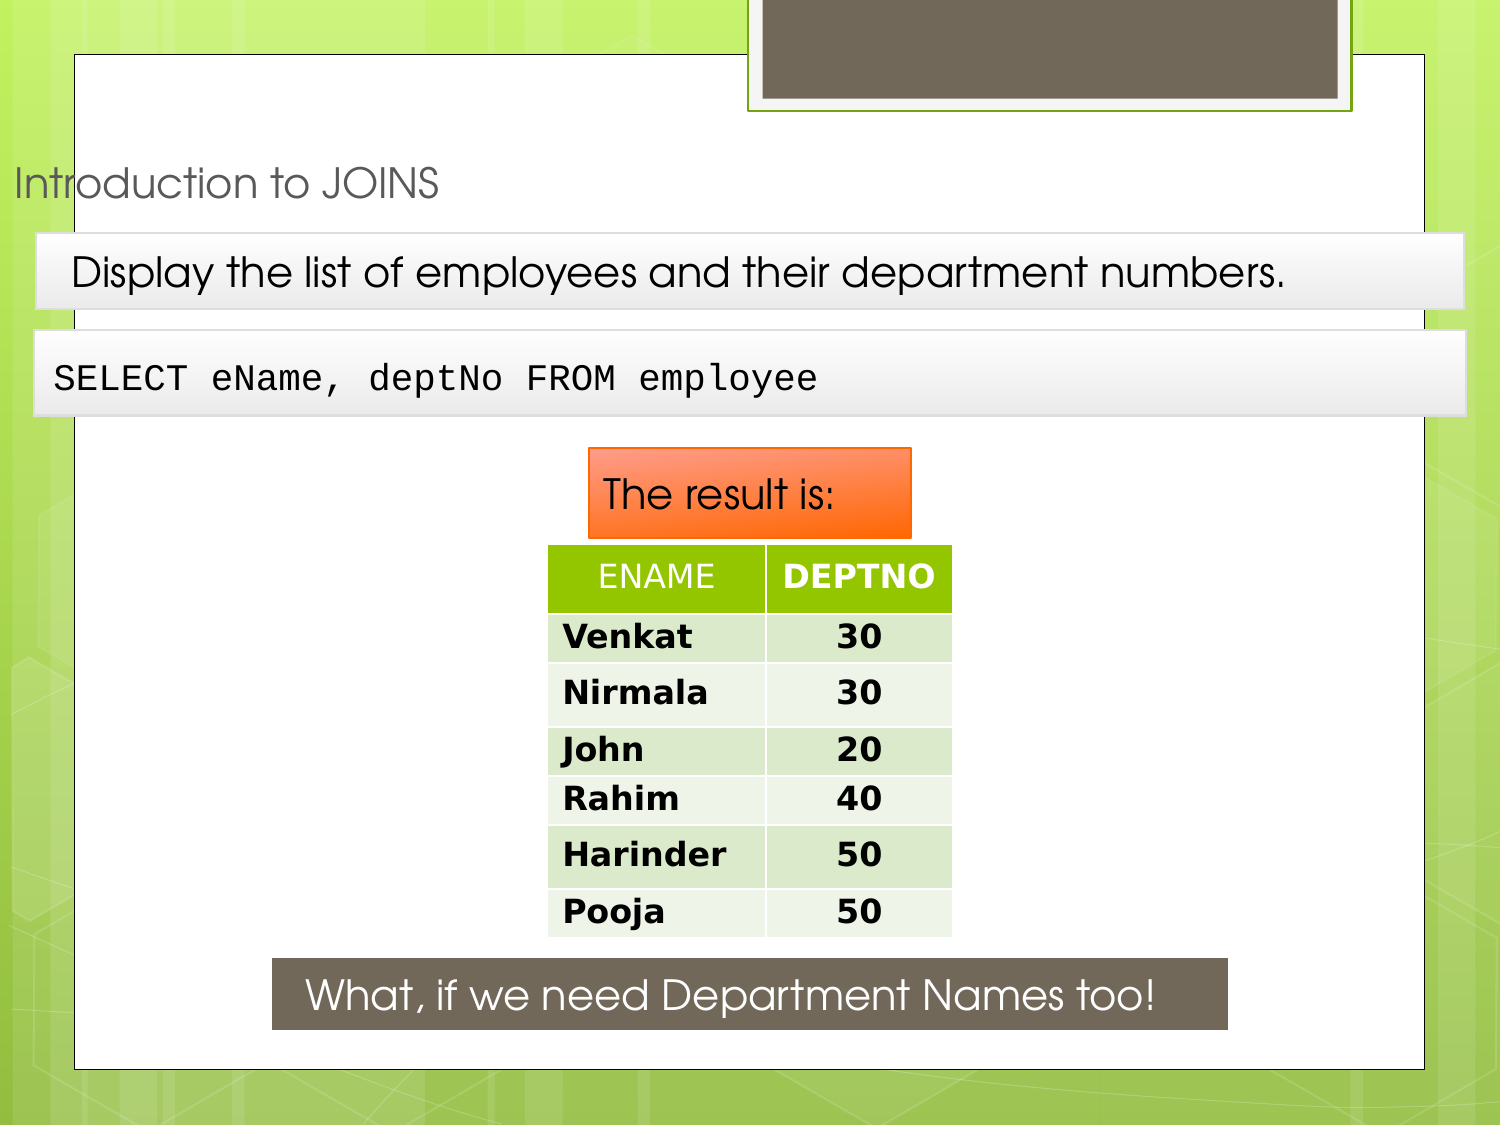

Introduction to JOINS
Display the list of employees and their department numbers.

SELECT eName, deptNo FROM employee
The result is:
| ENAME | DEPTNO |
| --- | --- |
| Venkat | 30 |
| Nirmala | 30 |
| John | 20 |
| Rahim | 40 |
| Harinder | 50 |
| Pooja | 50 |
What, if we need Department Names too!